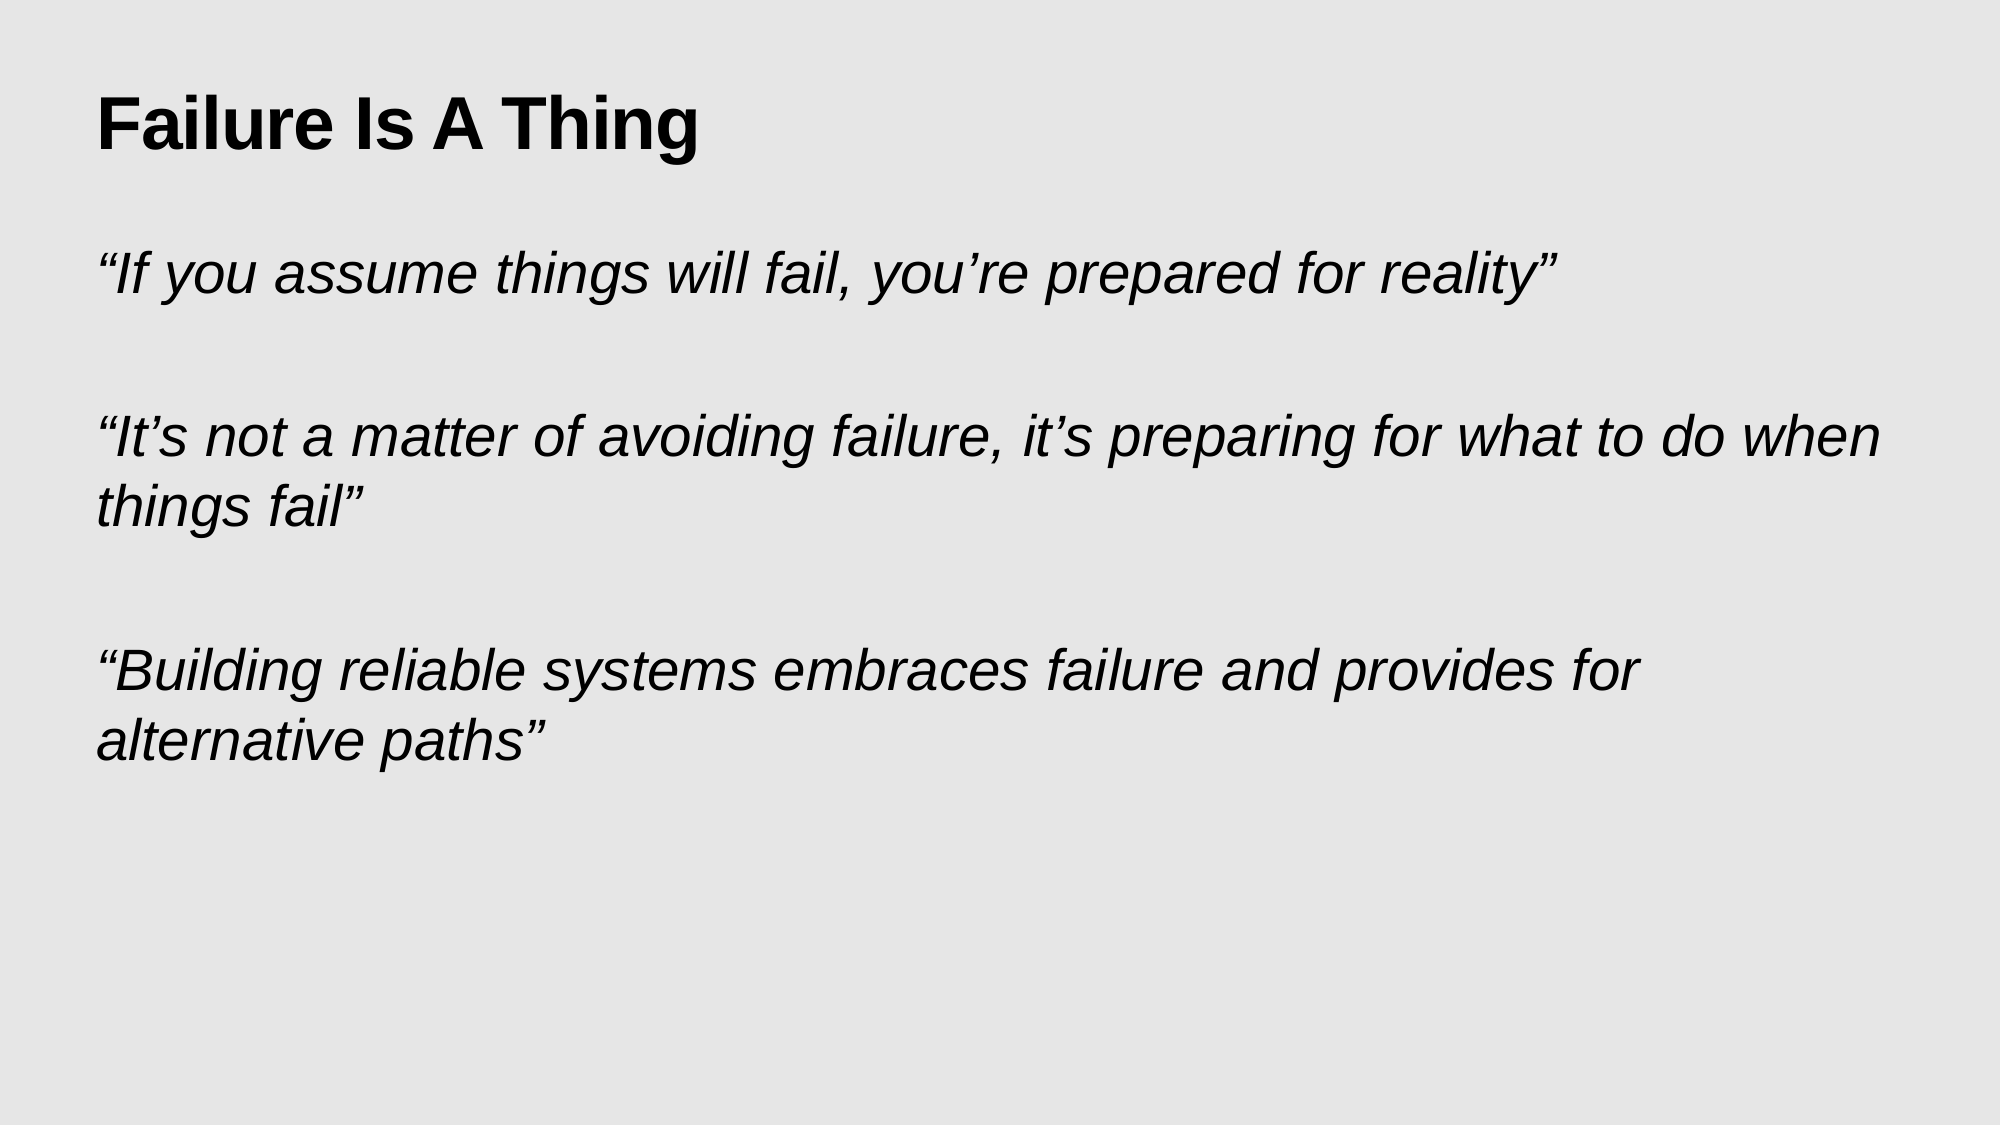

# Failure Is A Thing
“If you assume things will fail, you’re prepared for reality”

“It’s not a matter of avoiding failure, it’s preparing for what to do when things fail”

“Building reliable systems embraces failure and provides for alternative paths”